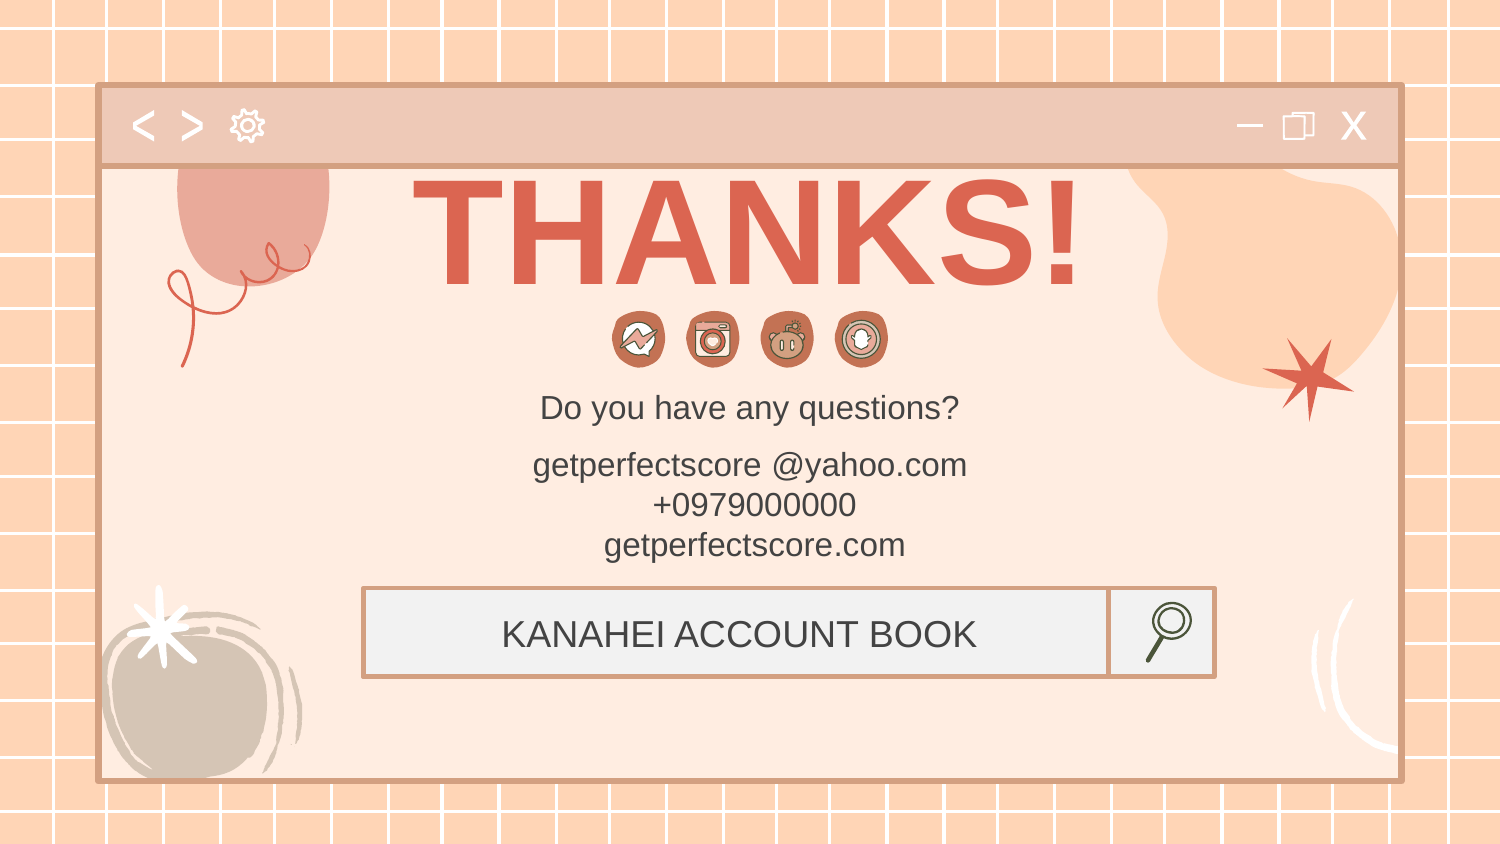

# THANKS!

Do you have any questions?
getperfectscore @yahoo.com
+0979000000
getperfectscore.com
KANAHEI ACCOUNT BOOK